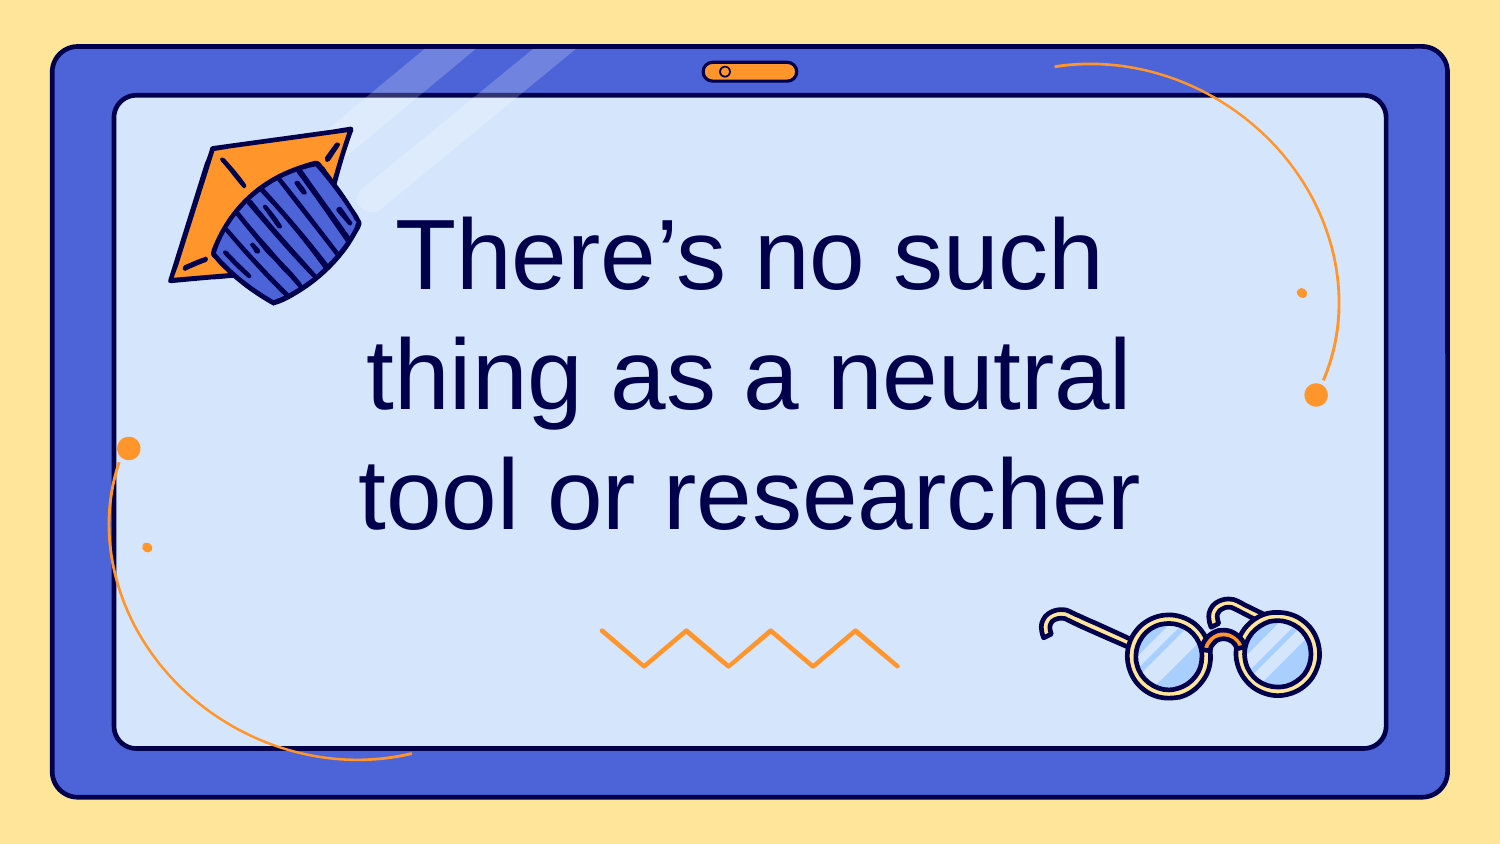

# There’s no such thing as a neutral tool or researcher